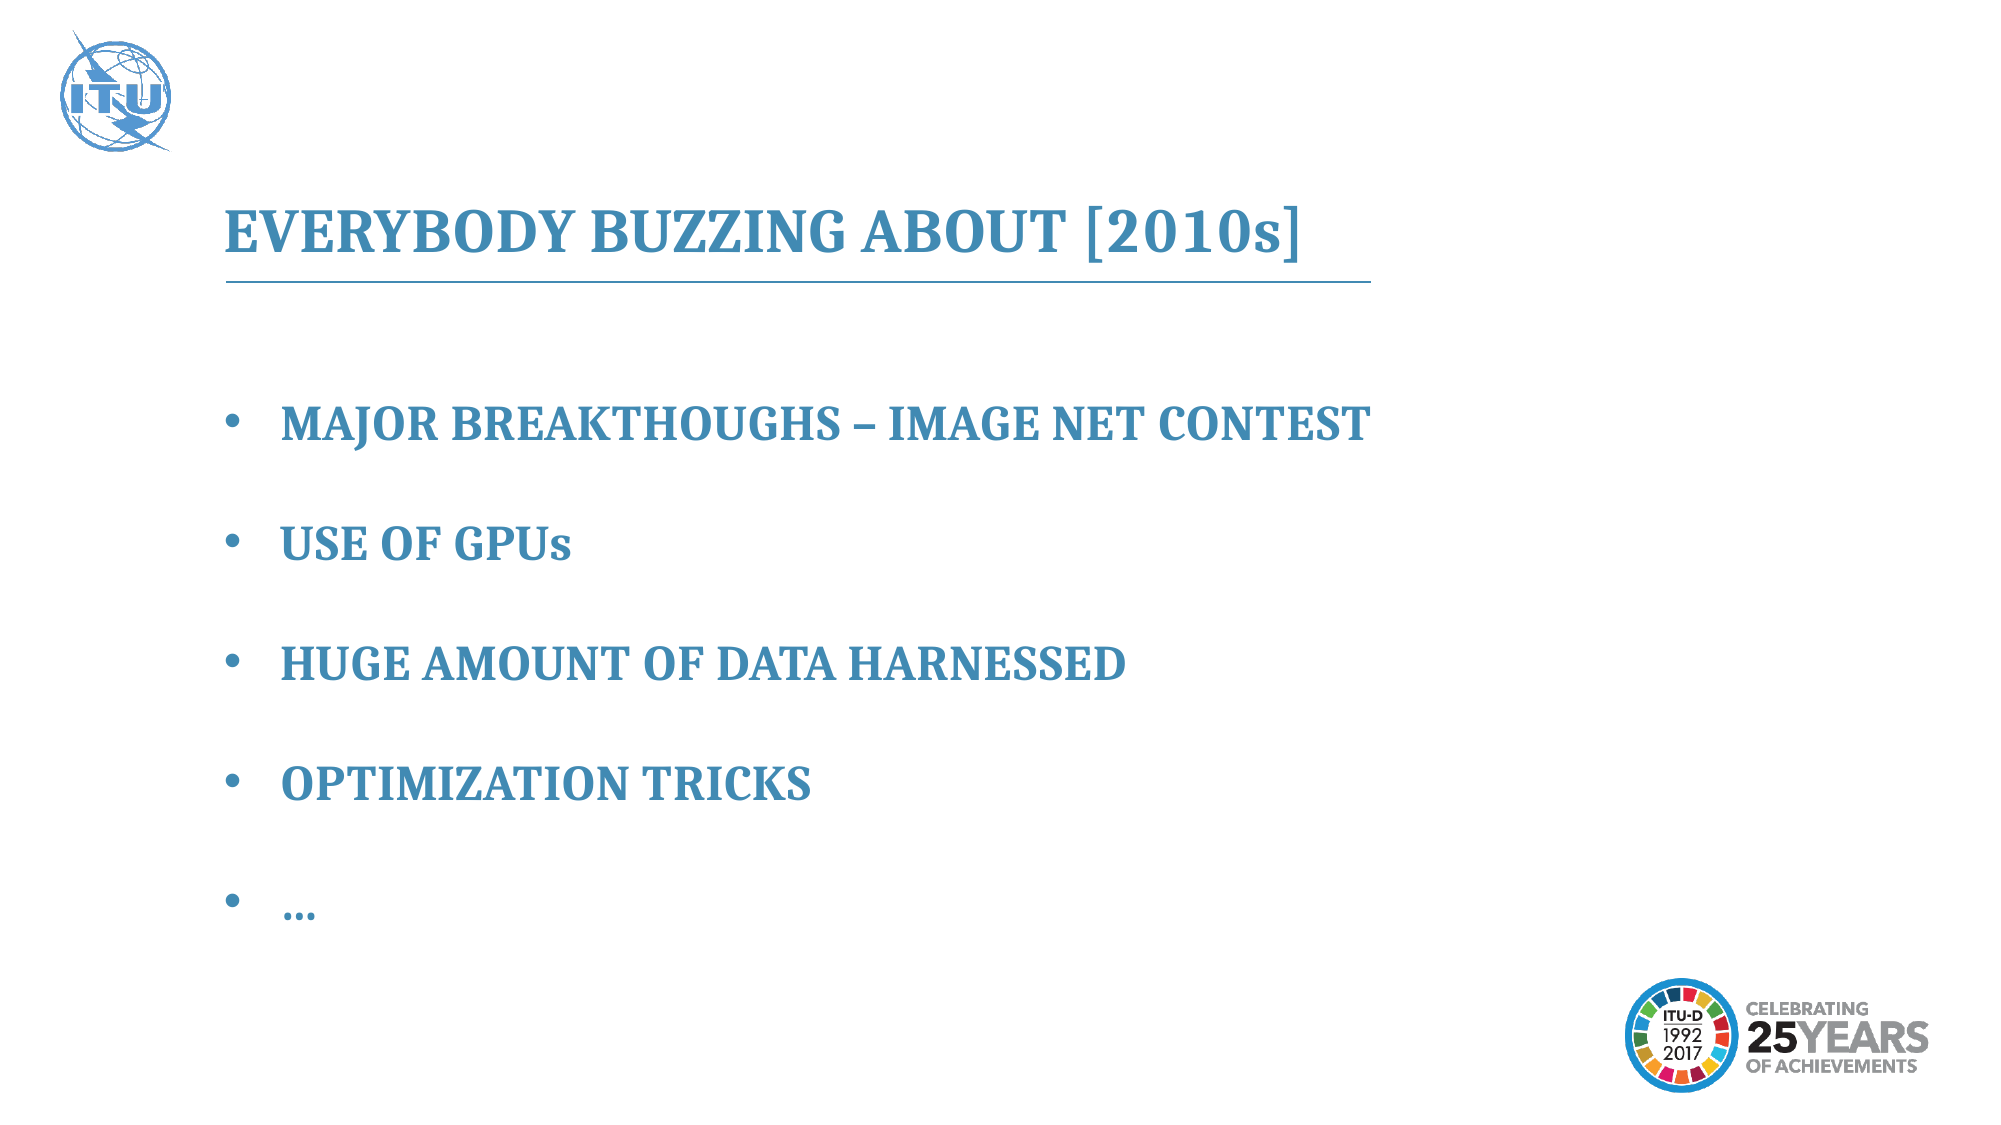

EVERYBODY BUZZING ABOUT [2010s]
MAJOR BREAKTHOUGHS – IMAGE NET CONTEST
USE OF GPUs
HUGE AMOUNT OF DATA HARNESSED
OPTIMIZATION TRICKS
…